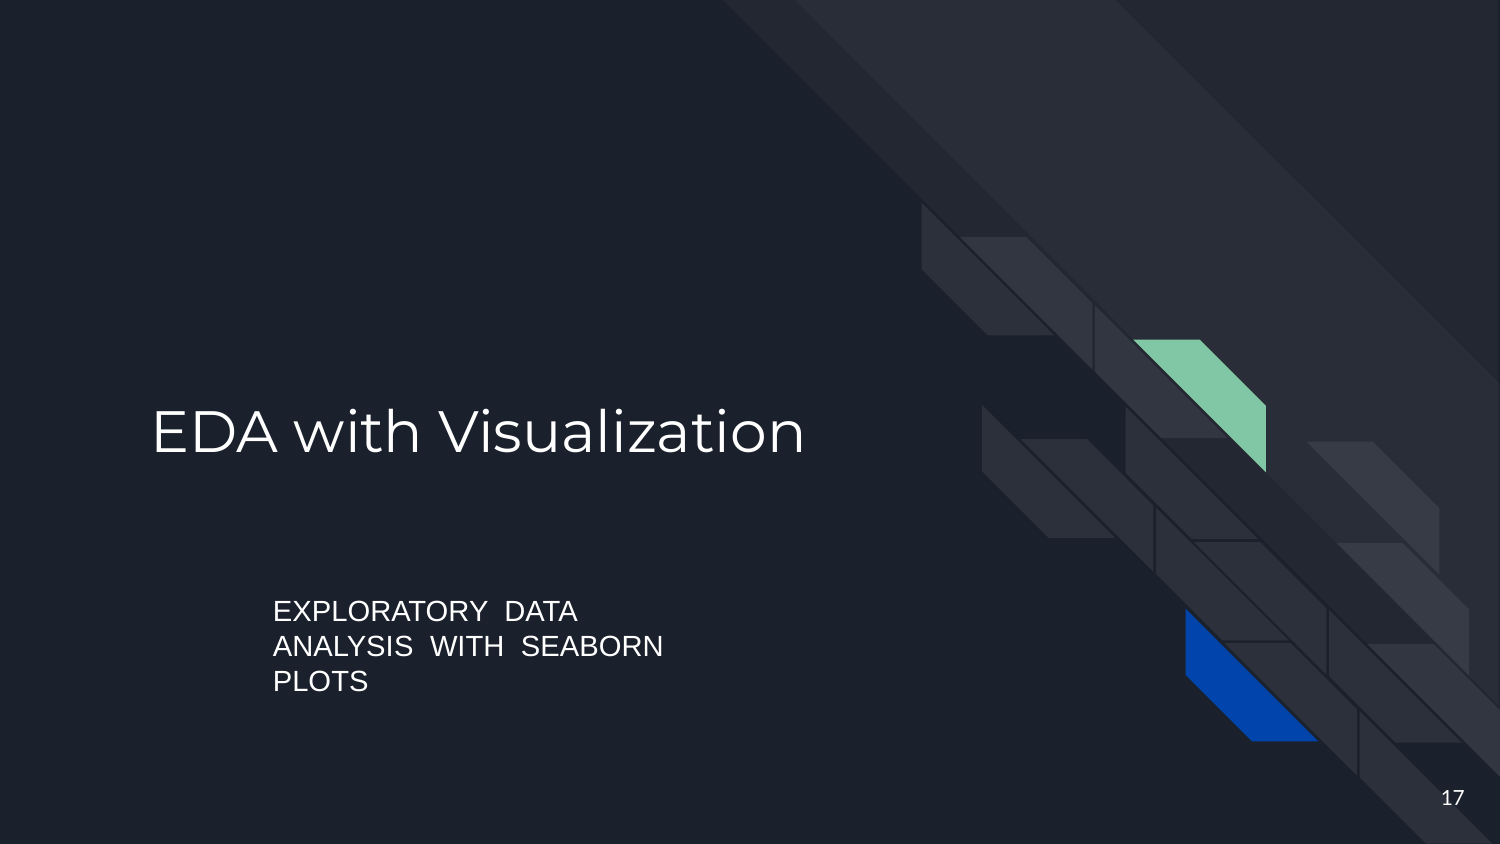

# EDA with Visualization
EXPLORATORY  DATA   ANALYSIS  WITH  SEABORN  PLOTS
17